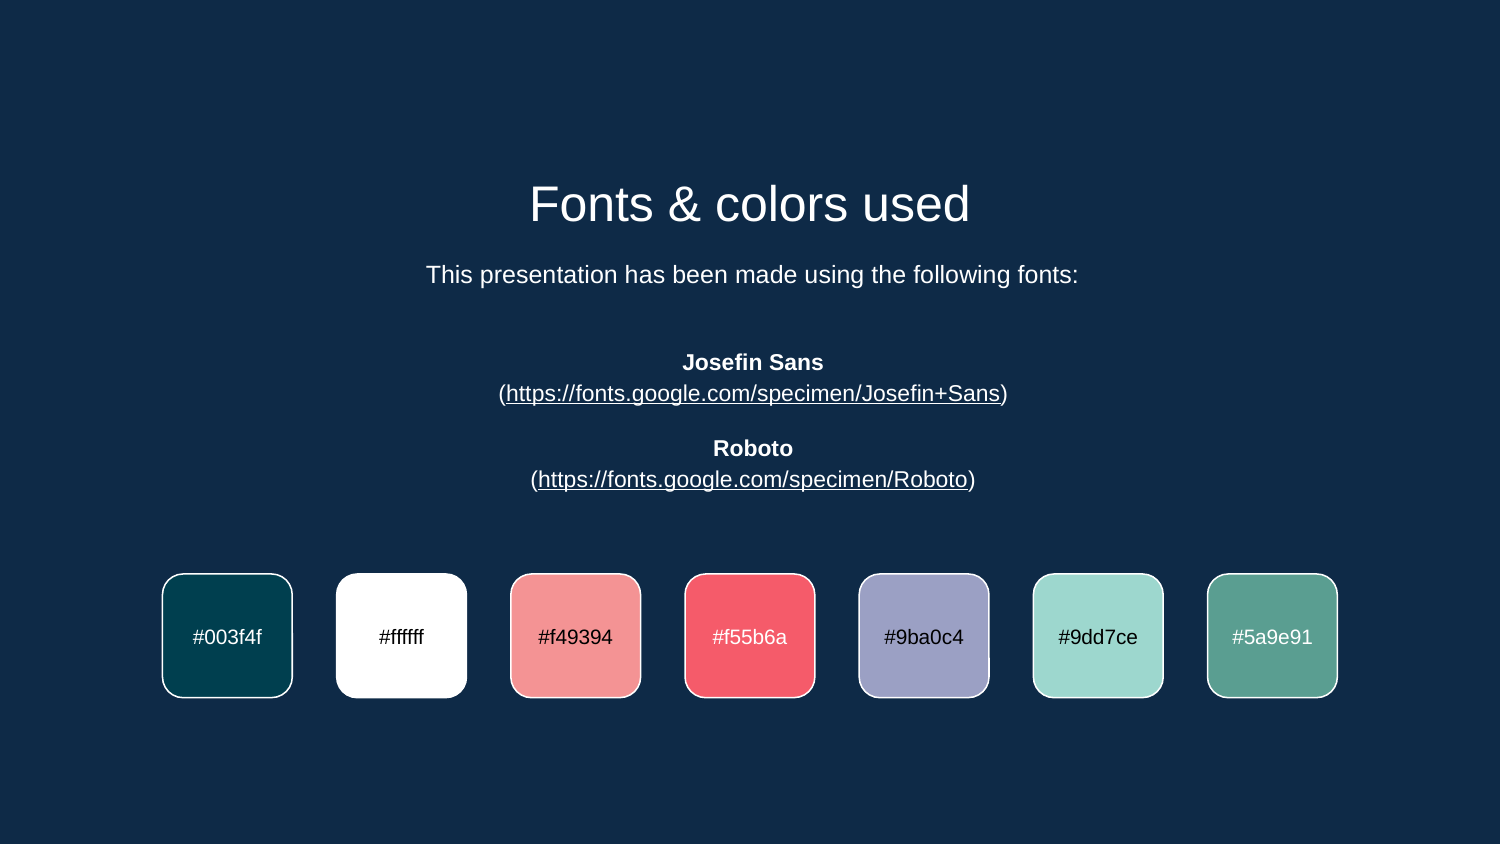

Fonts & colors used
This presentation has been made using the following fonts:

Josefin Sans
(https://fonts.google.com/specimen/Josefin+Sans)

Roboto
(https://fonts.google.com/specimen/Roboto)

#003f4f
#ffffff
#f49394
#f55b6a
#9ba0c4
#9dd7ce
#5a9e91